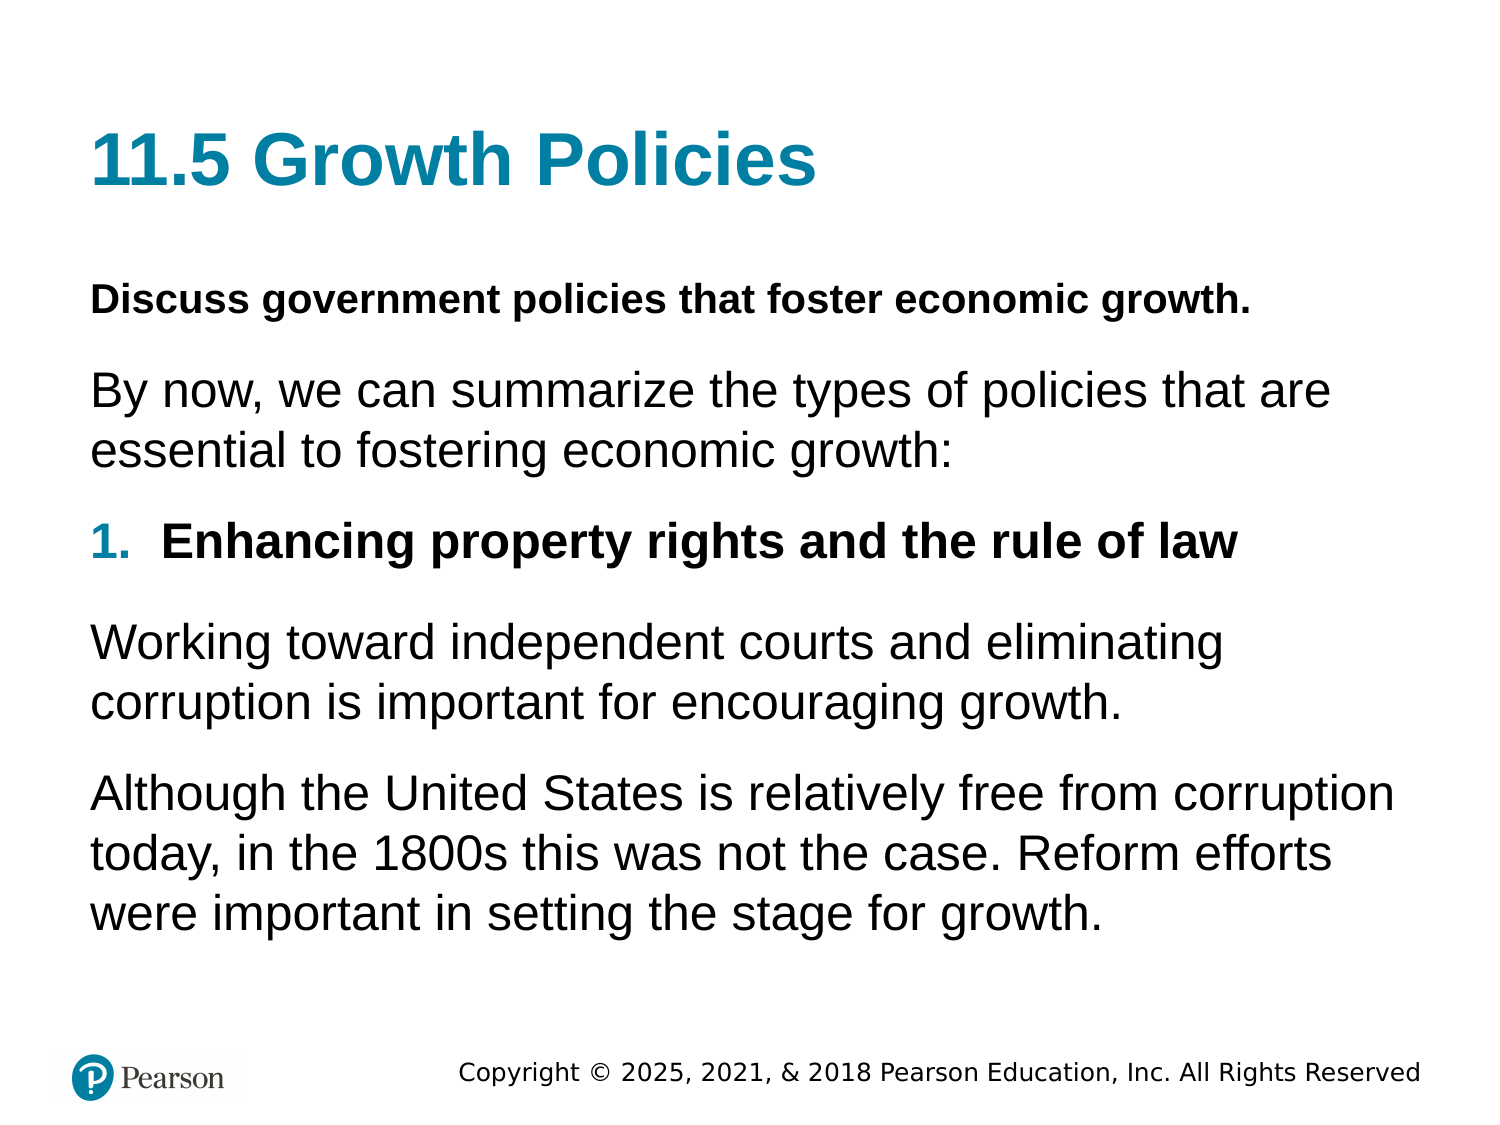

# 11.5 Growth Policies
Discuss government policies that foster economic growth.
By now, we can summarize the types of policies that are essential to fostering economic growth:
Enhancing property rights and the rule of law
Working toward independent courts and eliminating corruption is important for encouraging growth.
Although the United States is relatively free from corruption today, in the 1800s this was not the case. Reform efforts were important in setting the stage for growth.